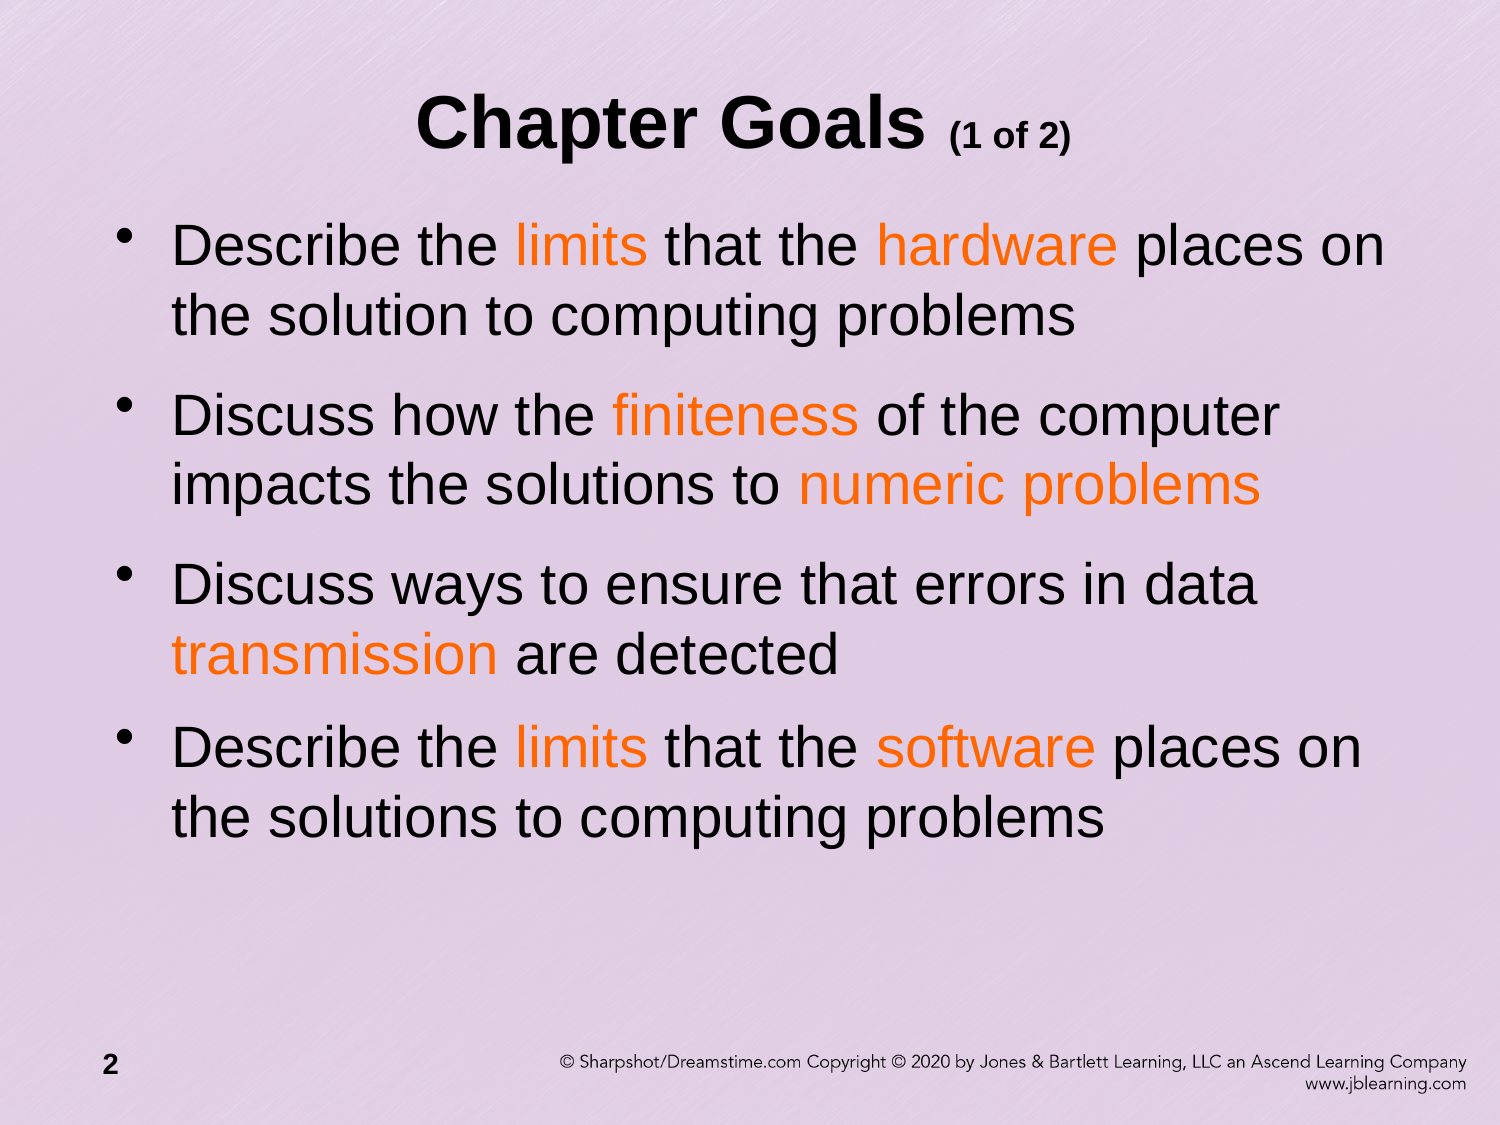

# Chapter Goals (1 of 2)
Describe the limits that the hardware places on the solution to computing problems
Discuss how the finiteness of the computer impacts the solutions to numeric problems
Discuss ways to ensure that errors in data transmission are detected
Describe the limits that the software places on the solutions to computing problems
2